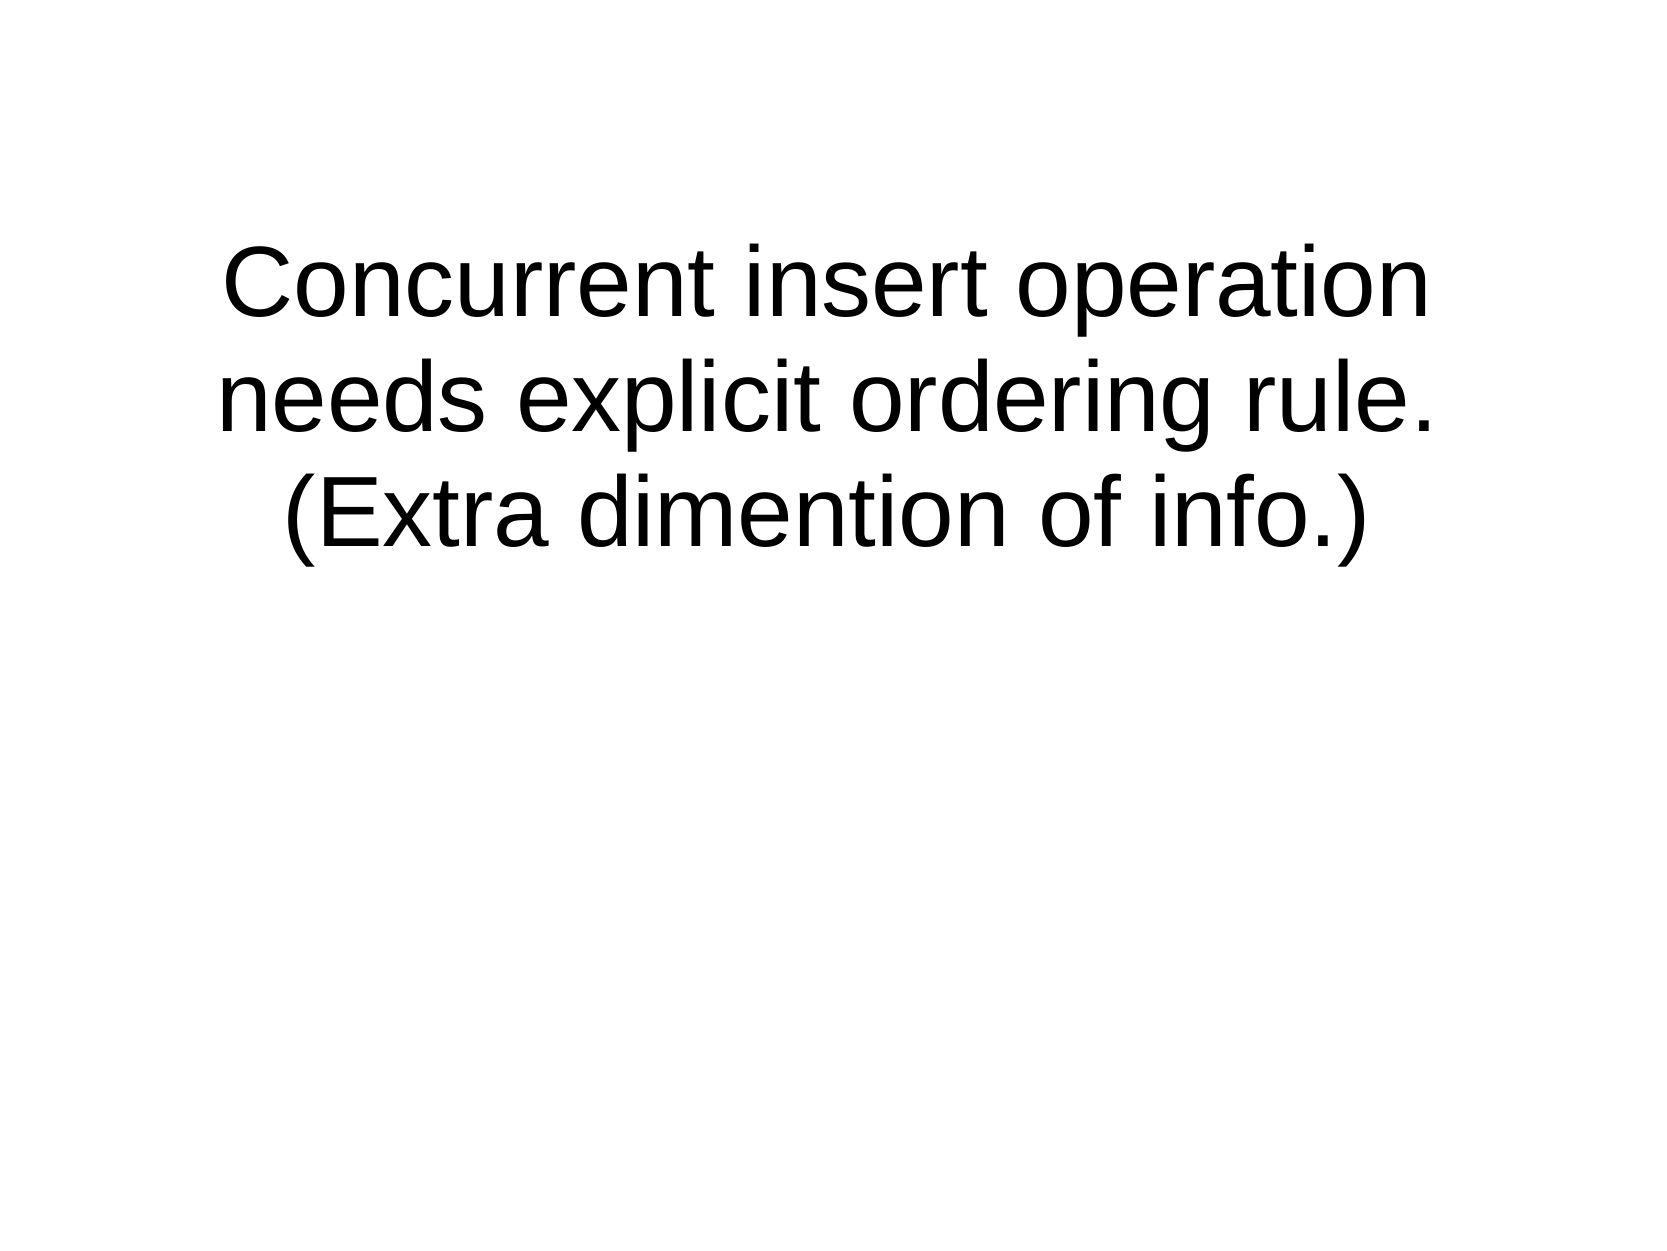

Concurrent
insert
operation
needs
explicit
ordering
rule.
(Extra
dimention
of
info.)